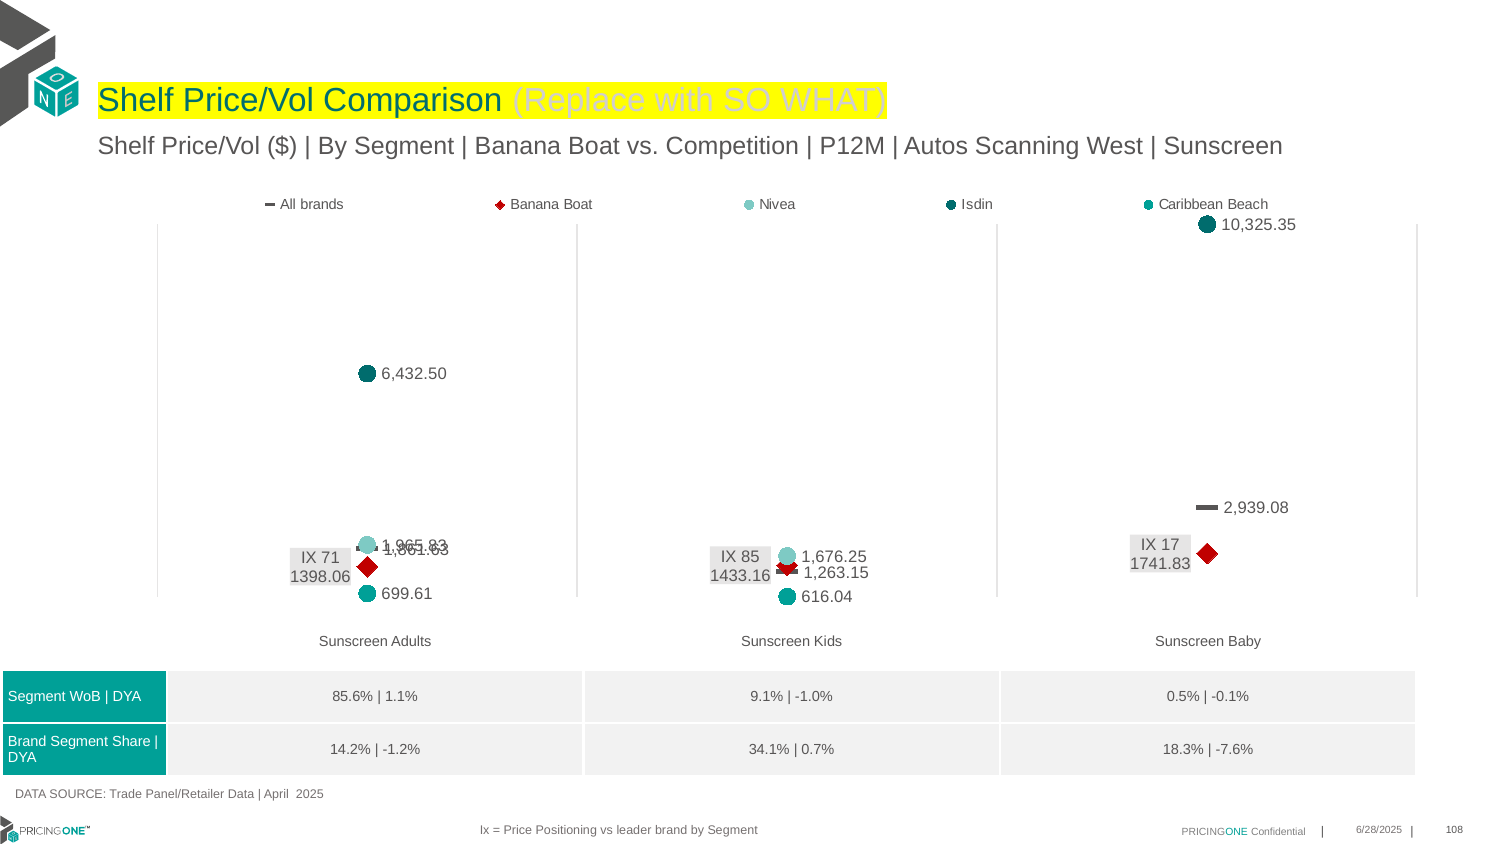

# Shelf Price/Vol Comparison (Replace with SO WHAT)
Shelf Price/Vol ($) | By Segment | Banana Boat vs. Competition | P12M | Autos Scanning West | Sunscreen

### Chart

| Category | All brands | Banana Boat | Nivea | Isdin | Caribbean Beach |
|---|---|---|---|---|---|
| IX 71 | 1861.63 | 1398.06 | 1965.83 | 6432.5 | 699.61 |
| IX 85 | 1263.15 | 1433.16 | 1676.25 | None | 616.04 |
| IX 17 | 2939.08 | 1741.83 | None | 10325.35 | None |
|  | Sunscreen Adults | Sunscreen Kids | Sunscreen Baby |
| --- | --- | --- | --- |
| Segment WoB | DYA | 85.6% | 1.1% | 9.1% | -1.0% | 0.5% | -0.1% |
| Brand Segment Share | DYA | 14.2% | -1.2% | 34.1% | 0.7% | 18.3% | -7.6% |
DATA SOURCE: Trade Panel/Retailer Data | April  2025
Ix = Price Positioning vs leader brand by Segment
6/28/2025
108